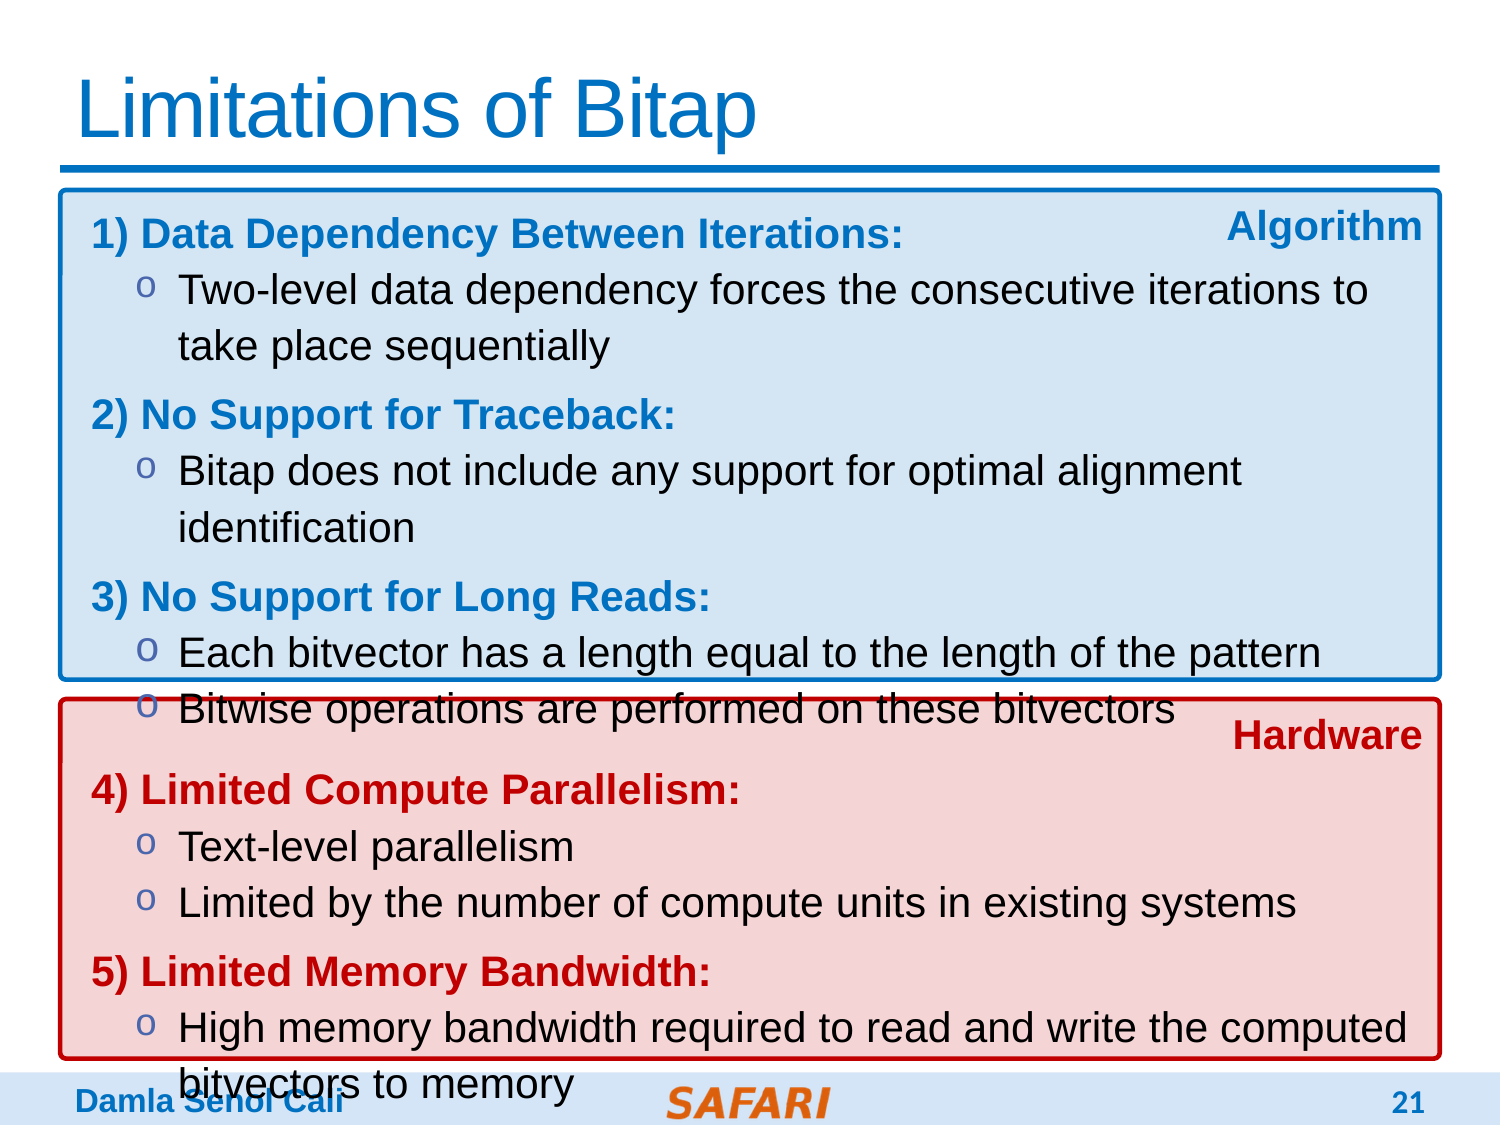

# Limitations of Bitap
Algorithm
Data Dependency Between Iterations:
Two-level data dependency forces the consecutive iterations to take place sequentially
No Support for Traceback:
Bitap does not include any support for optimal alignment identification
No Support for Long Reads:
Each bitvector has a length equal to the length of the pattern
Bitwise operations are performed on these bitvectors
Limited Compute Parallelism:
Text-level parallelism
Limited by the number of compute units in existing systems
Limited Memory Bandwidth:
High memory bandwidth required to read and write the computed bitvectors to memory

Hardware
21